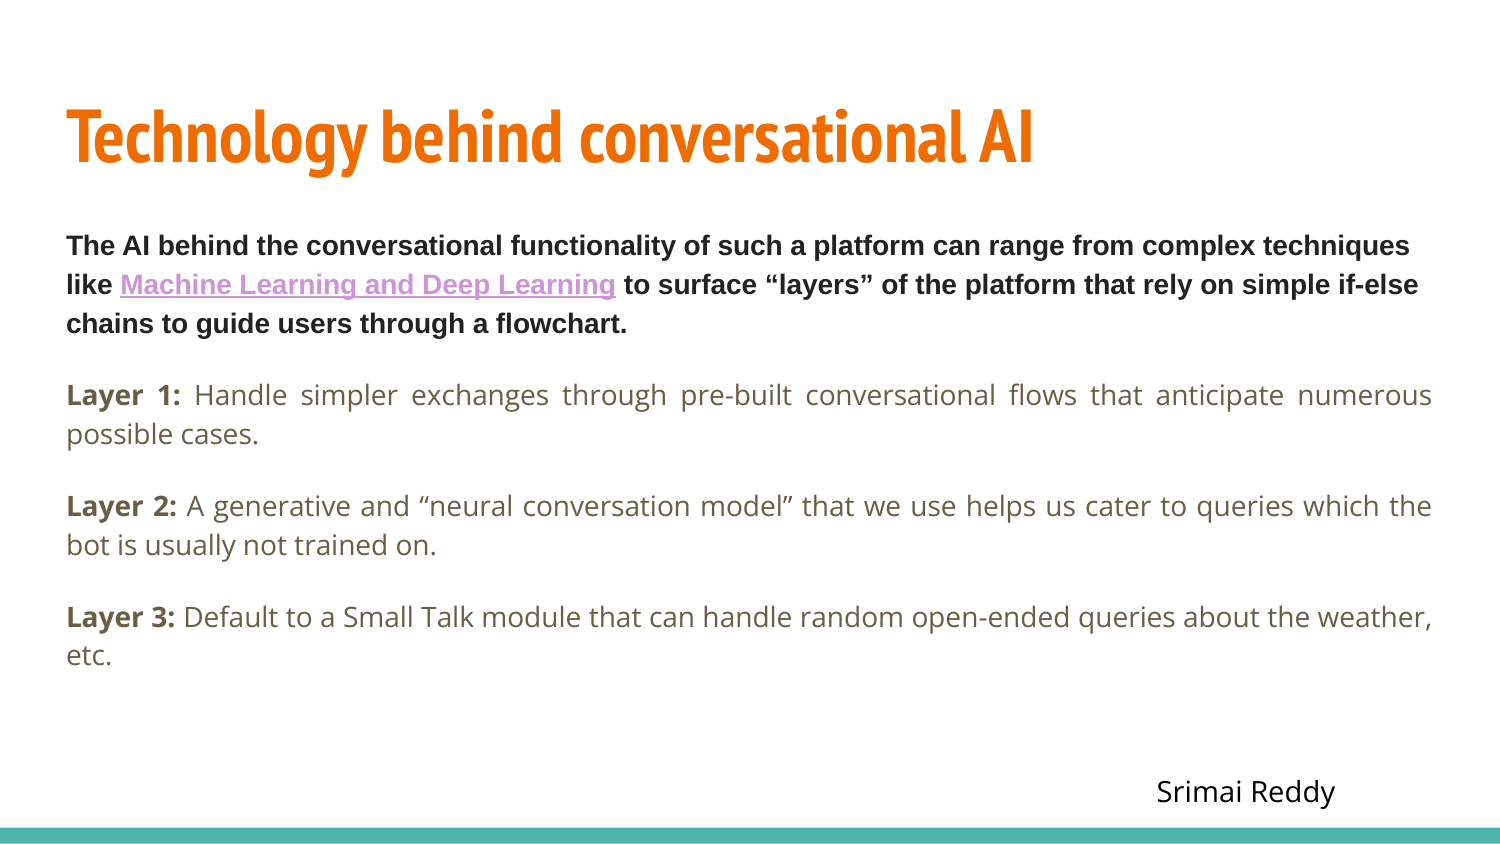

# Technology behind conversational AI
The AI behind the conversational functionality of such a platform can range from complex techniques like Machine Learning and Deep Learning to surface “layers” of the platform that rely on simple if-else chains to guide users through a flowchart.
Layer 1: Handle simpler exchanges through pre-built conversational flows that anticipate numerous possible cases.
Layer 2: A generative and “neural conversation model” that we use helps us cater to queries which the bot is usually not trained on.
Layer 3: Default to a Small Talk module that can handle random open-ended queries about the weather, etc.

Srimai Reddy